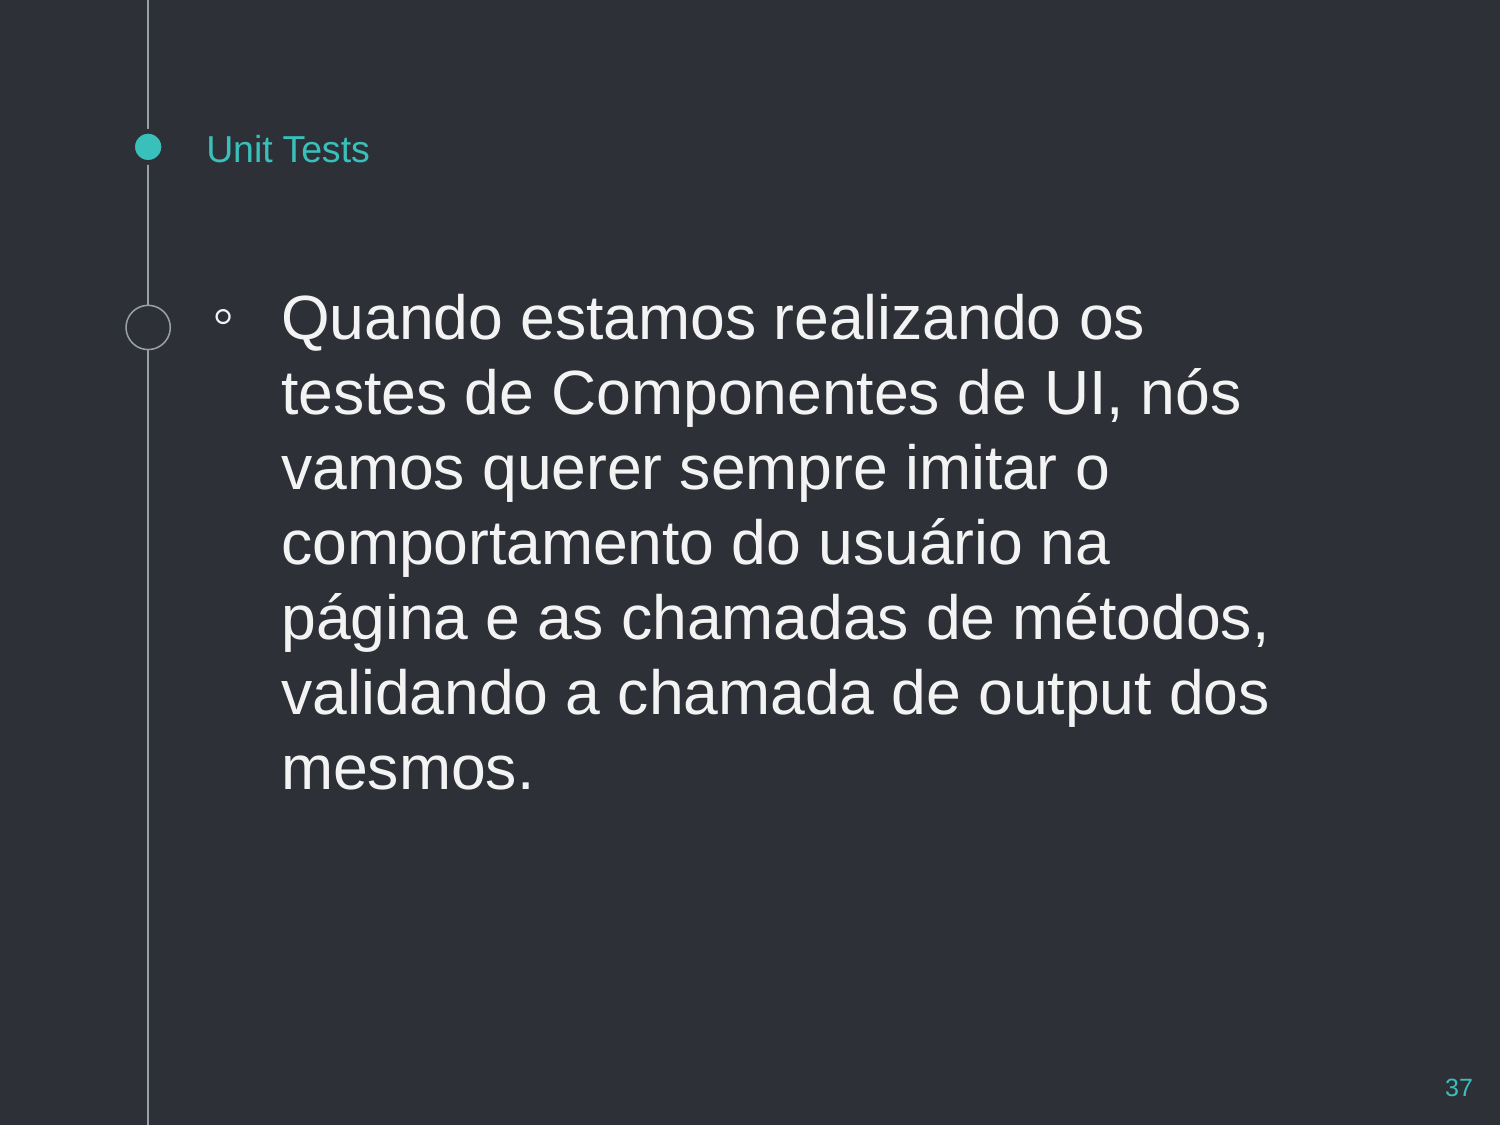

# Unit Tests
Quando estamos realizando os testes de Componentes de UI, nós vamos querer sempre imitar o comportamento do usuário na página e as chamadas de métodos, validando a chamada de output dos mesmos.
37